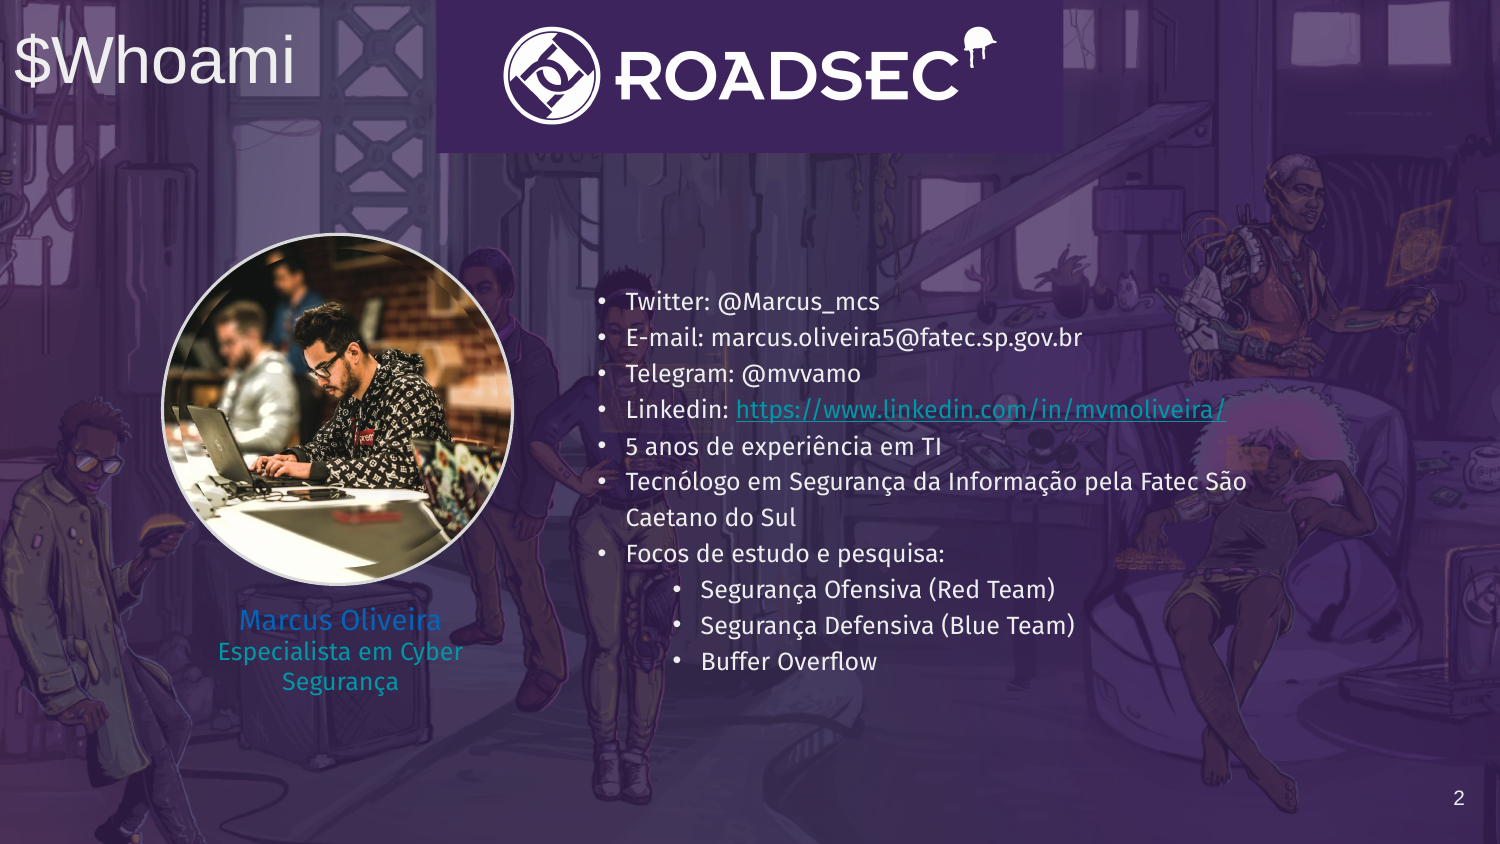

# $Whoami

Twitter: @Marcus_mcs
E-mail: marcus.oliveira5@fatec.sp.gov.br
Telegram: @mvvamo​
Linkedin: https://www.linkedin.com/in/mvmoliveira/
5 anos de experiência em TI
Tecnólogo em Segurança da Informação pela Fatec São Caetano do Sul
Focos de estudo e pesquisa:
Segurança Ofensiva (Red Team)
Segurança Defensiva (Blue Team)
Buffer Overflow
Marcus Oliveira
Especialista em Cyber Segurança
2